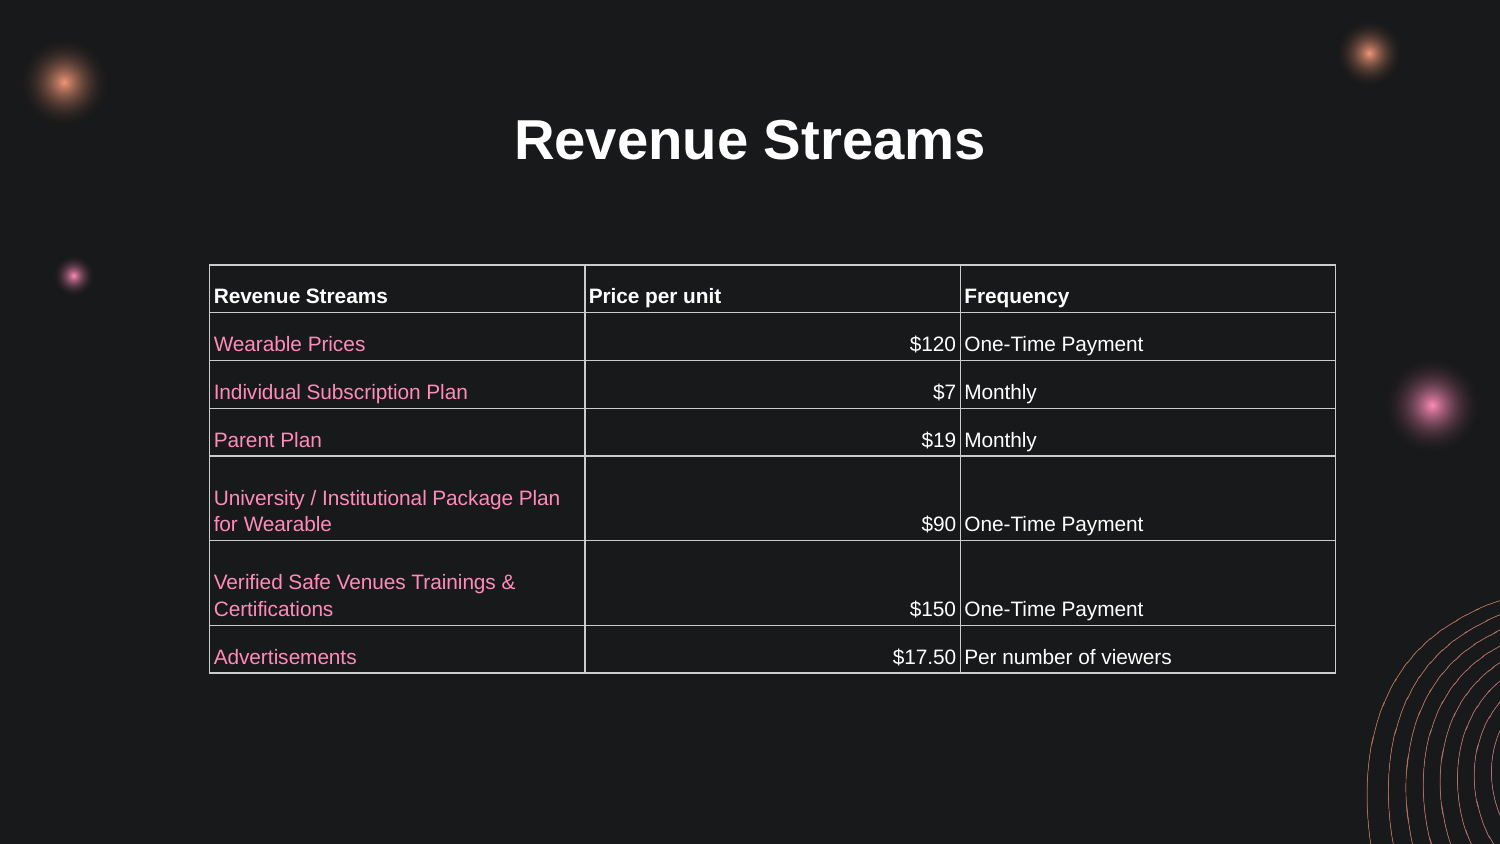

# Revenue Streams
| Revenue Streams | Price per unit | Frequency |
| --- | --- | --- |
| Wearable Prices | $120 | One-Time Payment |
| Individual Subscription Plan | $7 | Monthly |
| Parent Plan | $19 | Monthly |
| University / Institutional Package Plan for Wearable | $90 | One-Time Payment |
| Verified Safe Venues Trainings & Certifications | $150 | One-Time Payment |
| Advertisements | $17.50 | Per number of viewers |